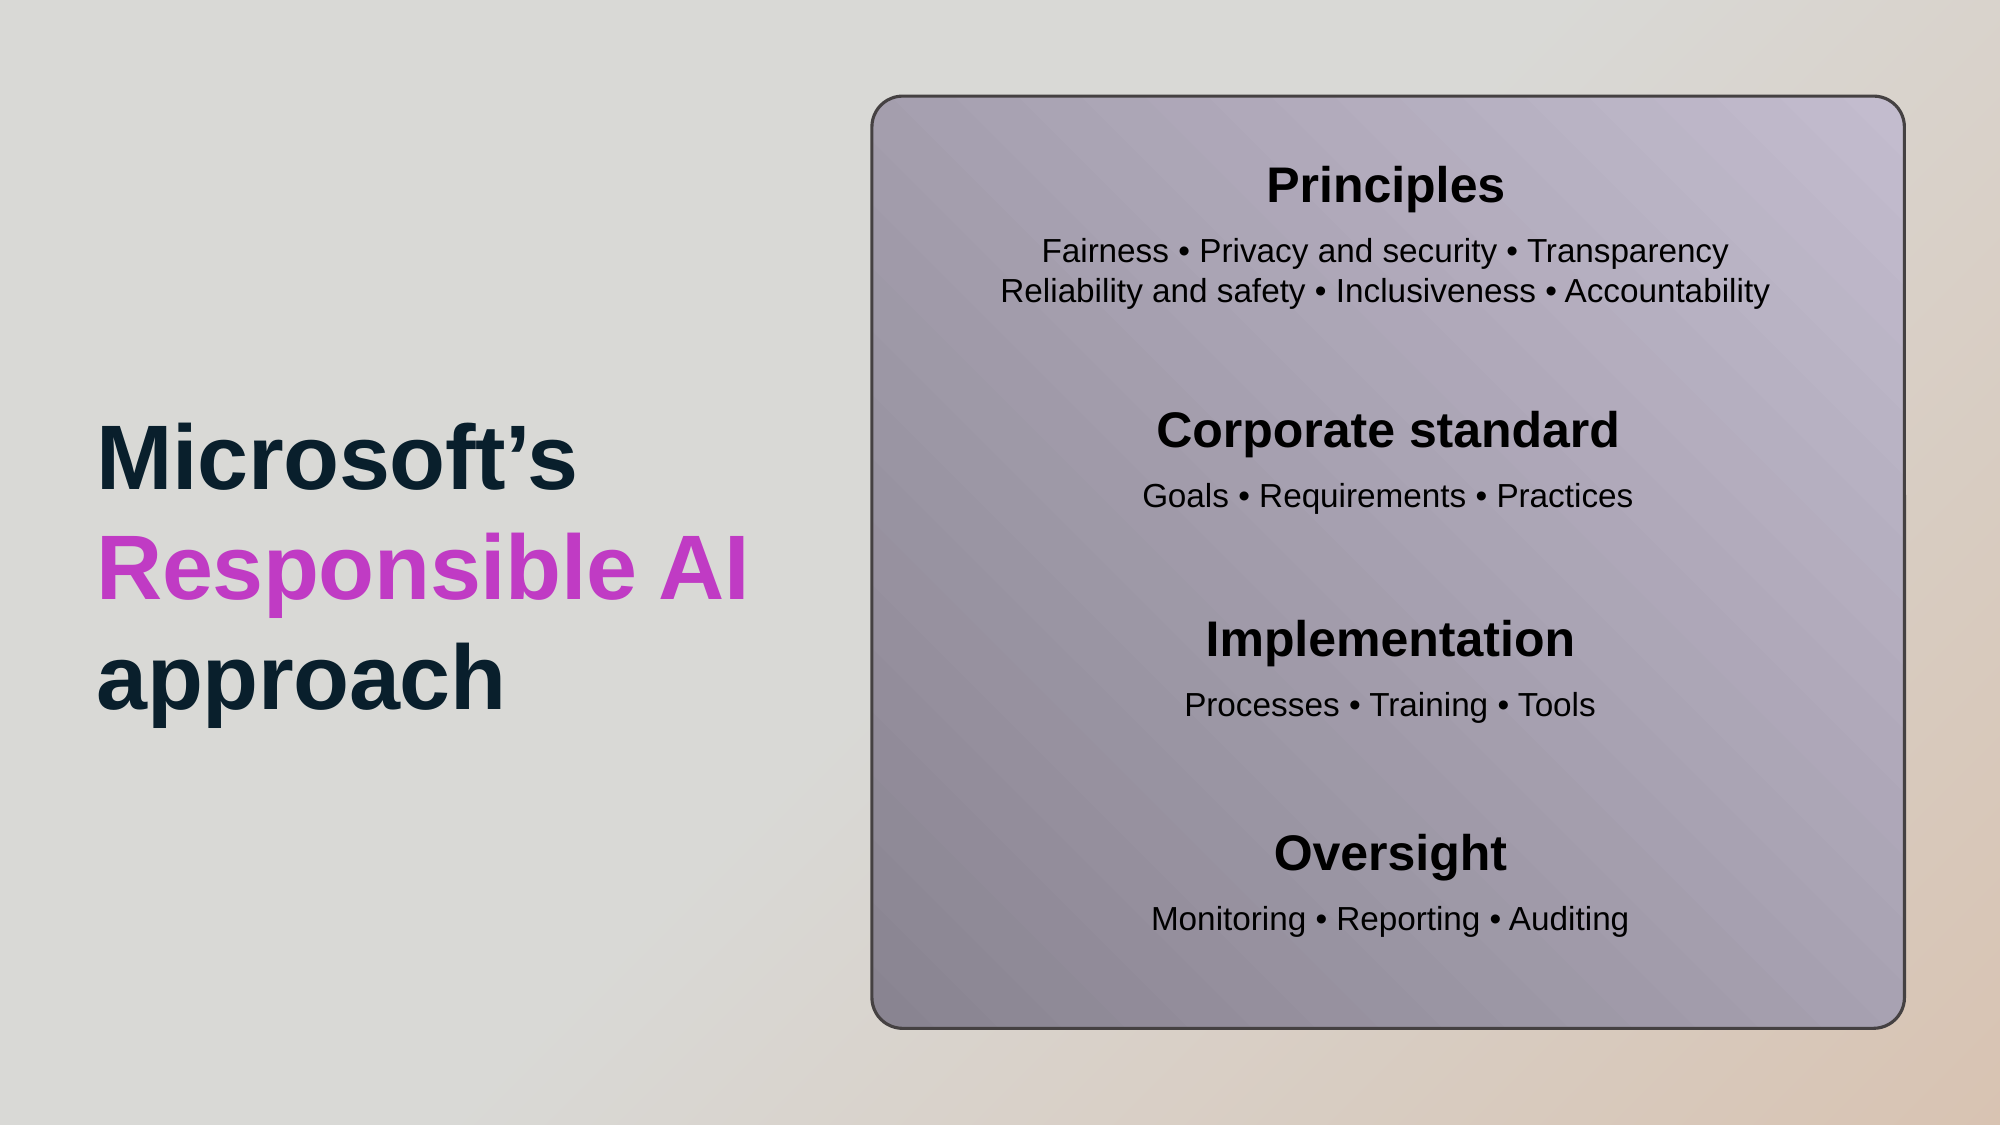

Principles
Fairness • Privacy and security • Transparency
Reliability and safety • Inclusiveness • Accountability
# Microsoft’s Responsible AI approach
Corporate standard
Goals • Requirements • Practices
Implementation
Processes • Training • Tools
Oversight
Monitoring • Reporting • Auditing